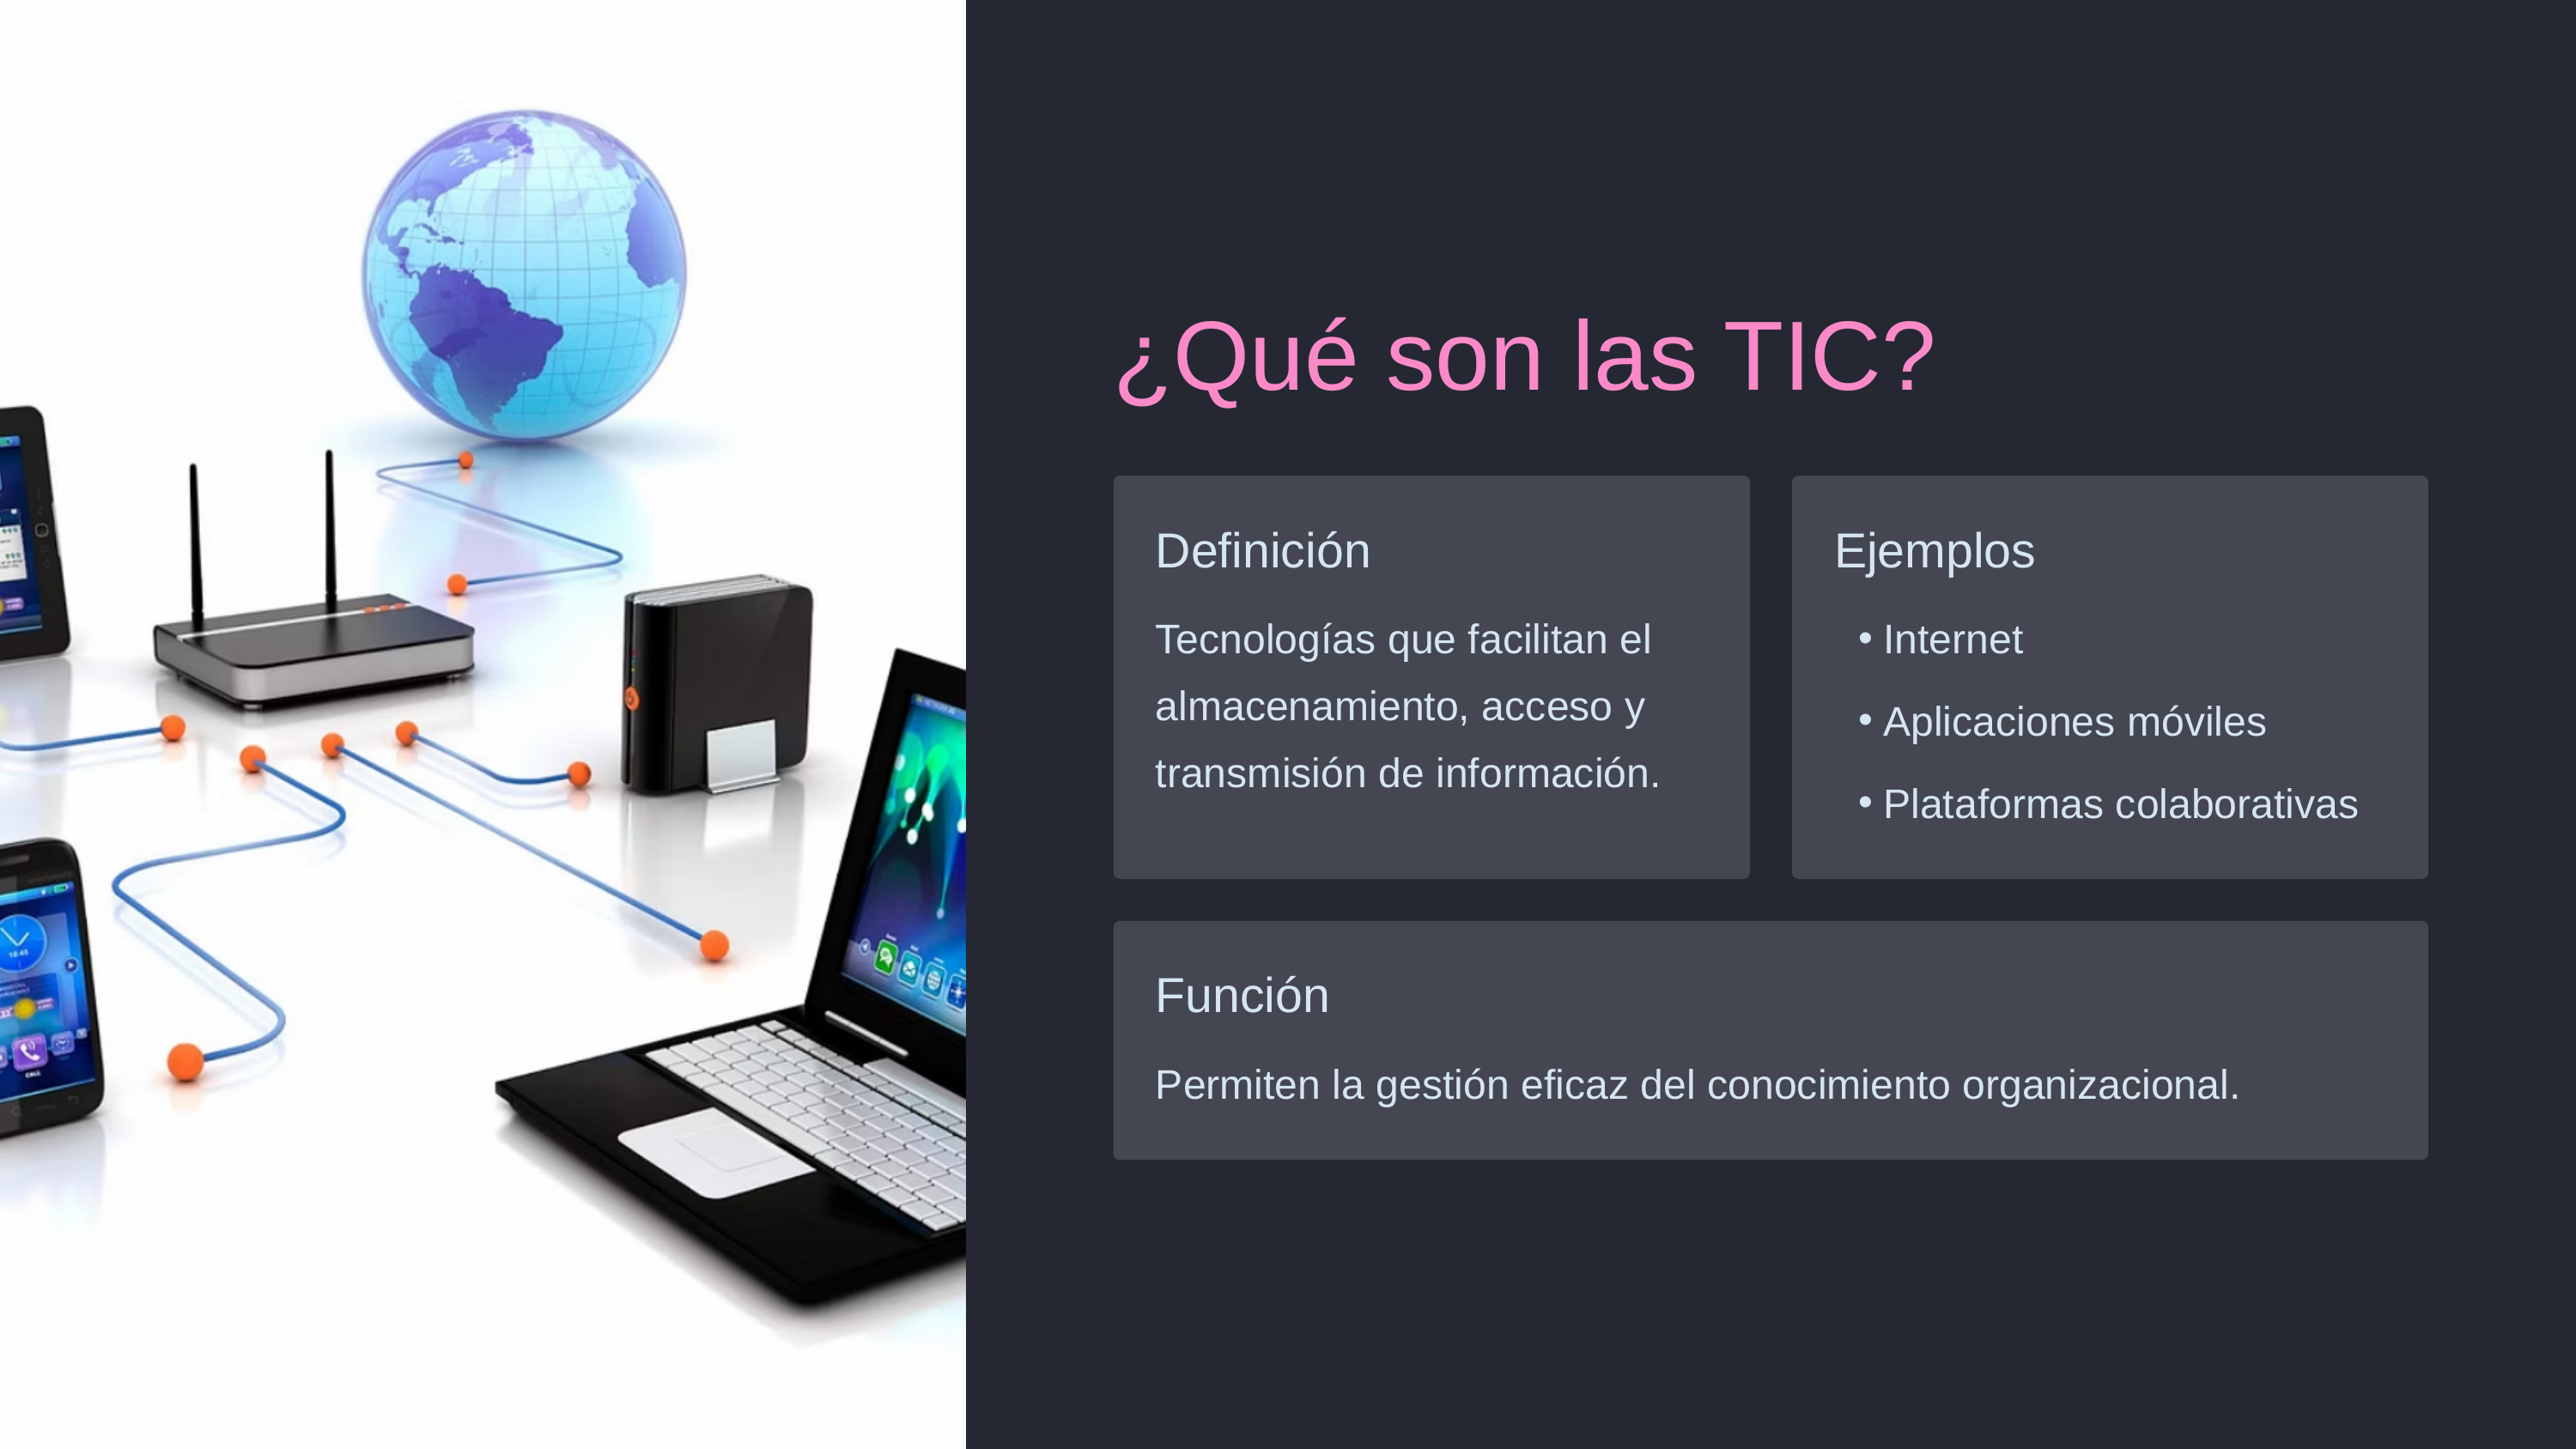

¿Qué son las TIC?

Definición

Ejemplos

Tecnologías que facilitan el almacenamiento, acceso y transmisión de información.

Internet

Aplicaciones móviles

Plataformas colaborativas

Función

Permiten la gestión eficaz del conocimiento organizacional.